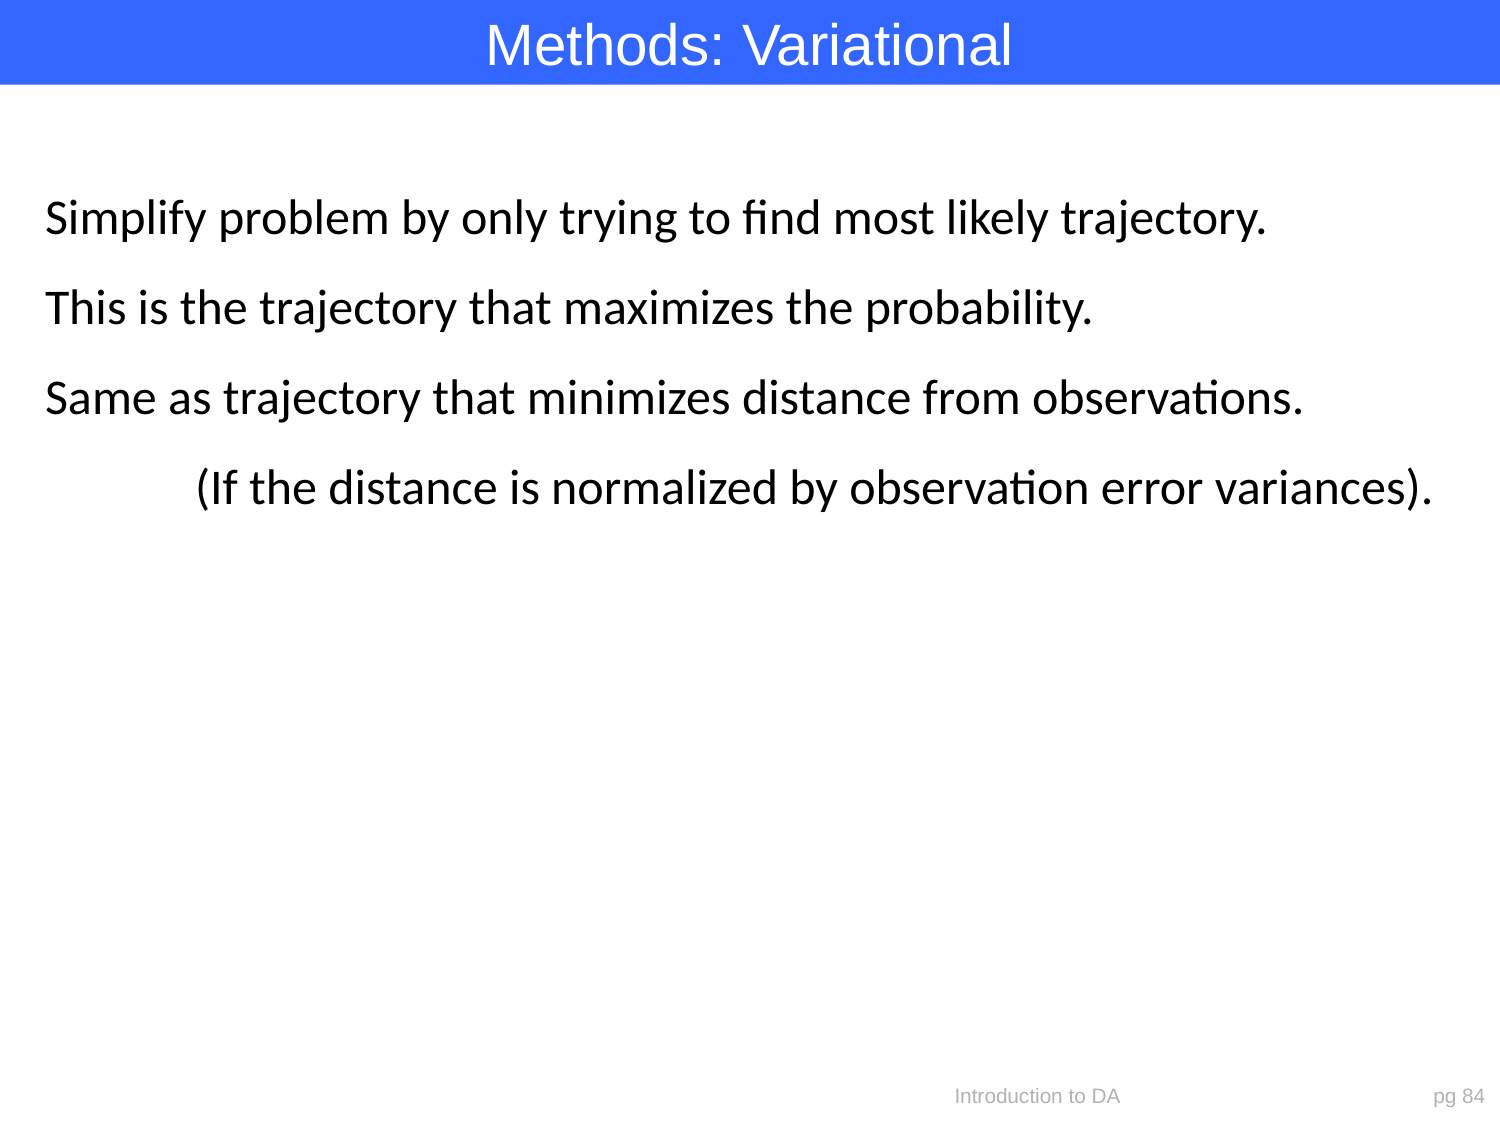

Methods: Variational
Simplify problem by only trying to find most likely trajectory.
This is the trajectory that maximizes the probability.
Same as trajectory that minimizes distance from observations.
	(If the distance is normalized by observation error variances).

Introduction to DA
pg 84